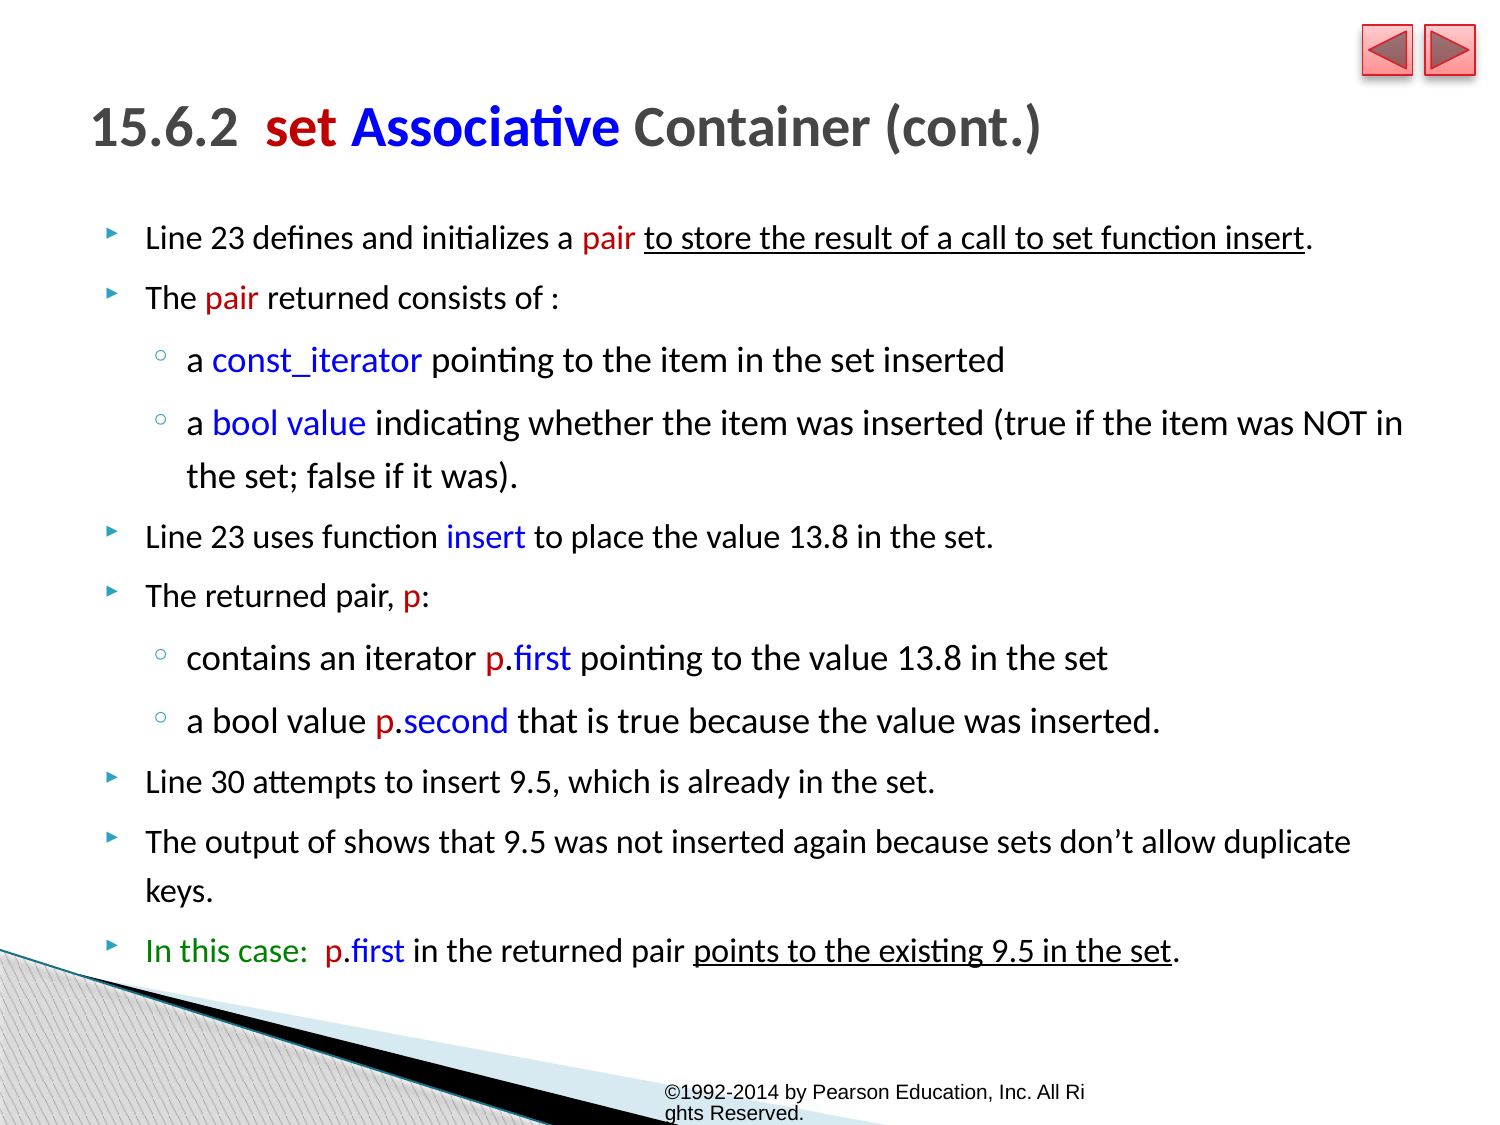

# 15.6.2  set Associative Container (cont.)
Line 23 defines and initializes a pair to store the result of a call to set function insert.
The pair returned consists of :
a const_iterator pointing to the item in the set inserted
a bool value indicating whether the item was inserted (true if the item was NOT in the set; false if it was).
Line 23 uses function insert to place the value 13.8 in the set.
The returned pair, p:
contains an iterator p.first pointing to the value 13.8 in the set
a bool value p.second that is true because the value was inserted.
Line 30 attempts to insert 9.5, which is already in the set.
The output of shows that 9.5 was not inserted again because sets don’t allow duplicate keys.
In this case:  p.first in the returned pair points to the existing 9.5 in the set.
©1992-2014 by Pearson Education, Inc. All Rights Reserved.